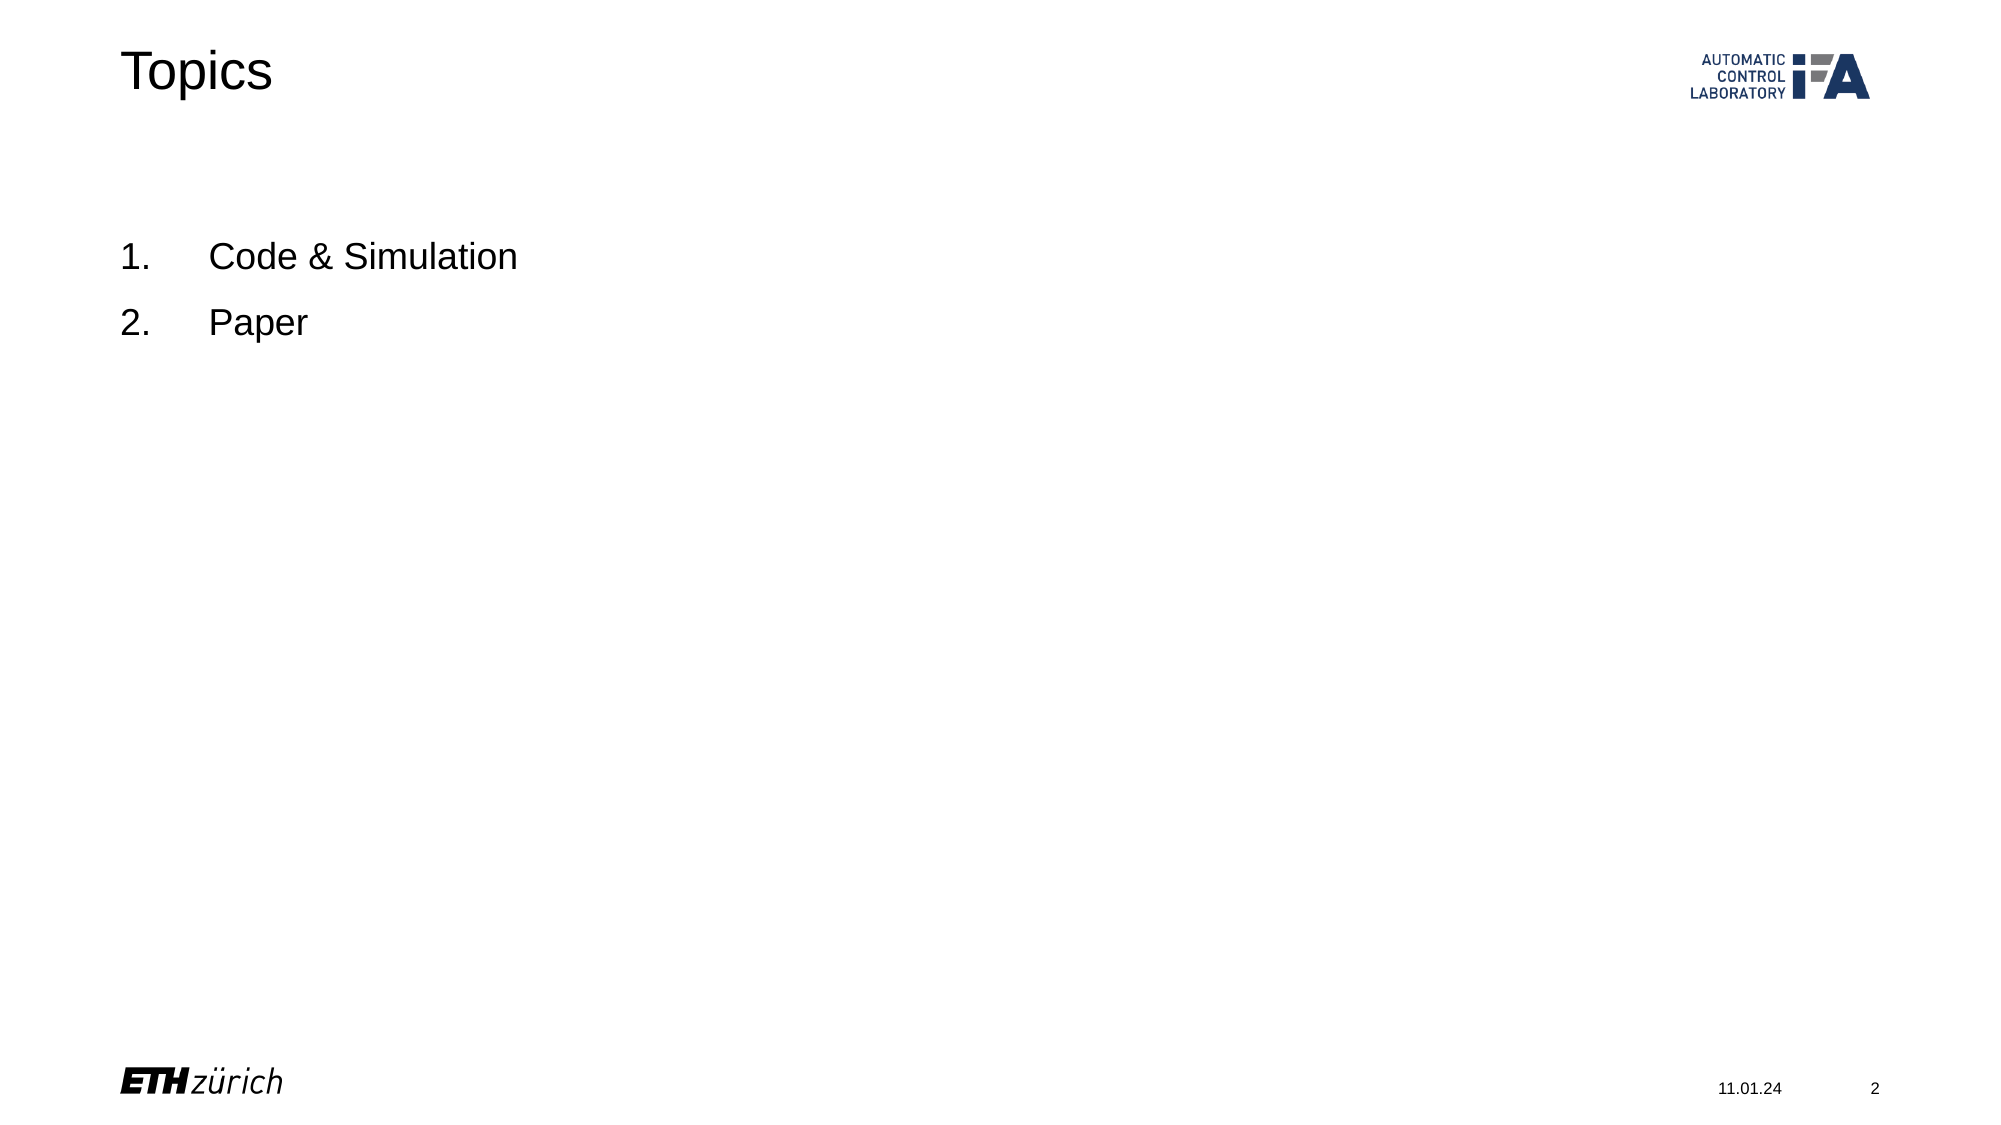

# Topics
Code & Simulation
Paper
11.01.24
2